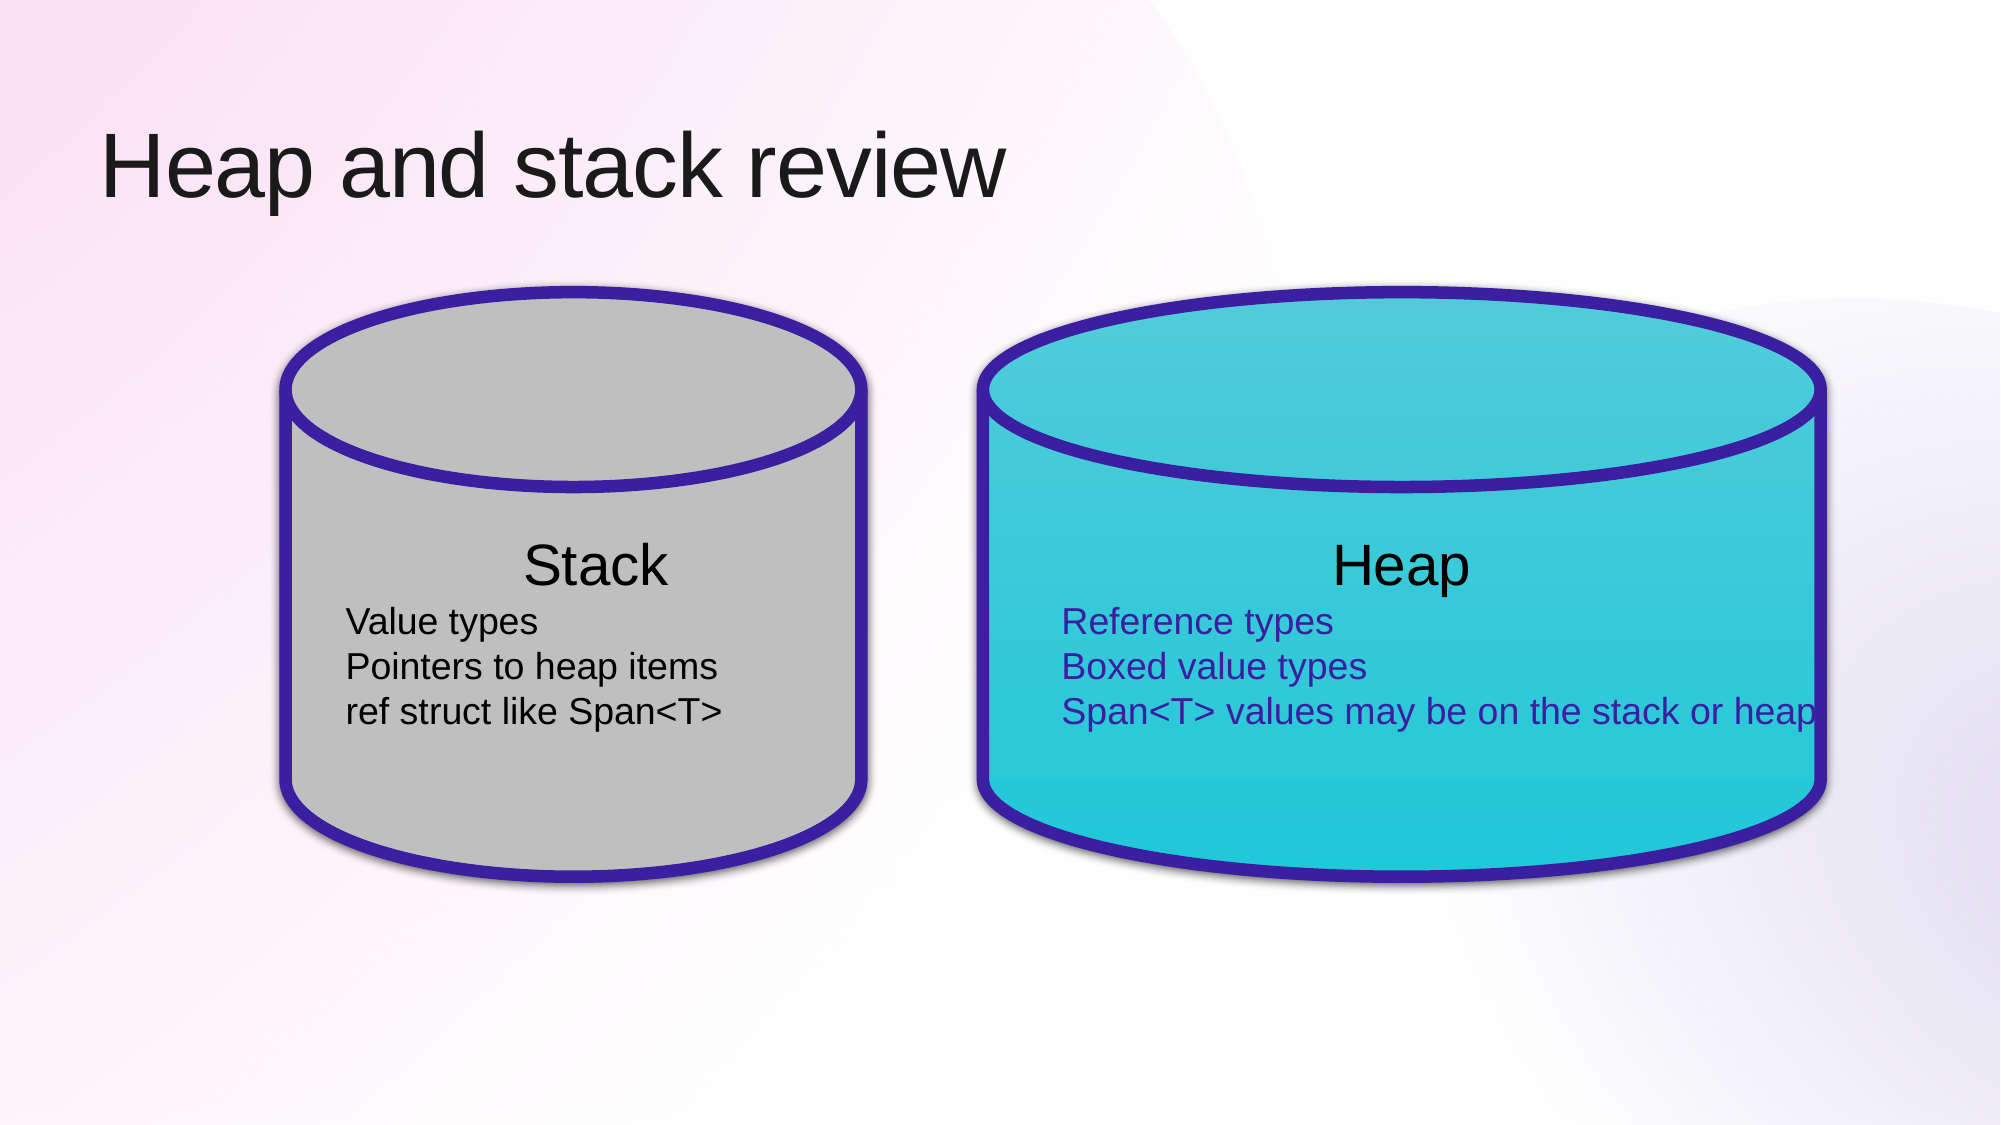

# Heap and stack review
Stack
Value types
Pointers to heap items
ref struct like Span<T>
Heap
Reference types
Boxed value types
Span<T> values may be on the stack or heap